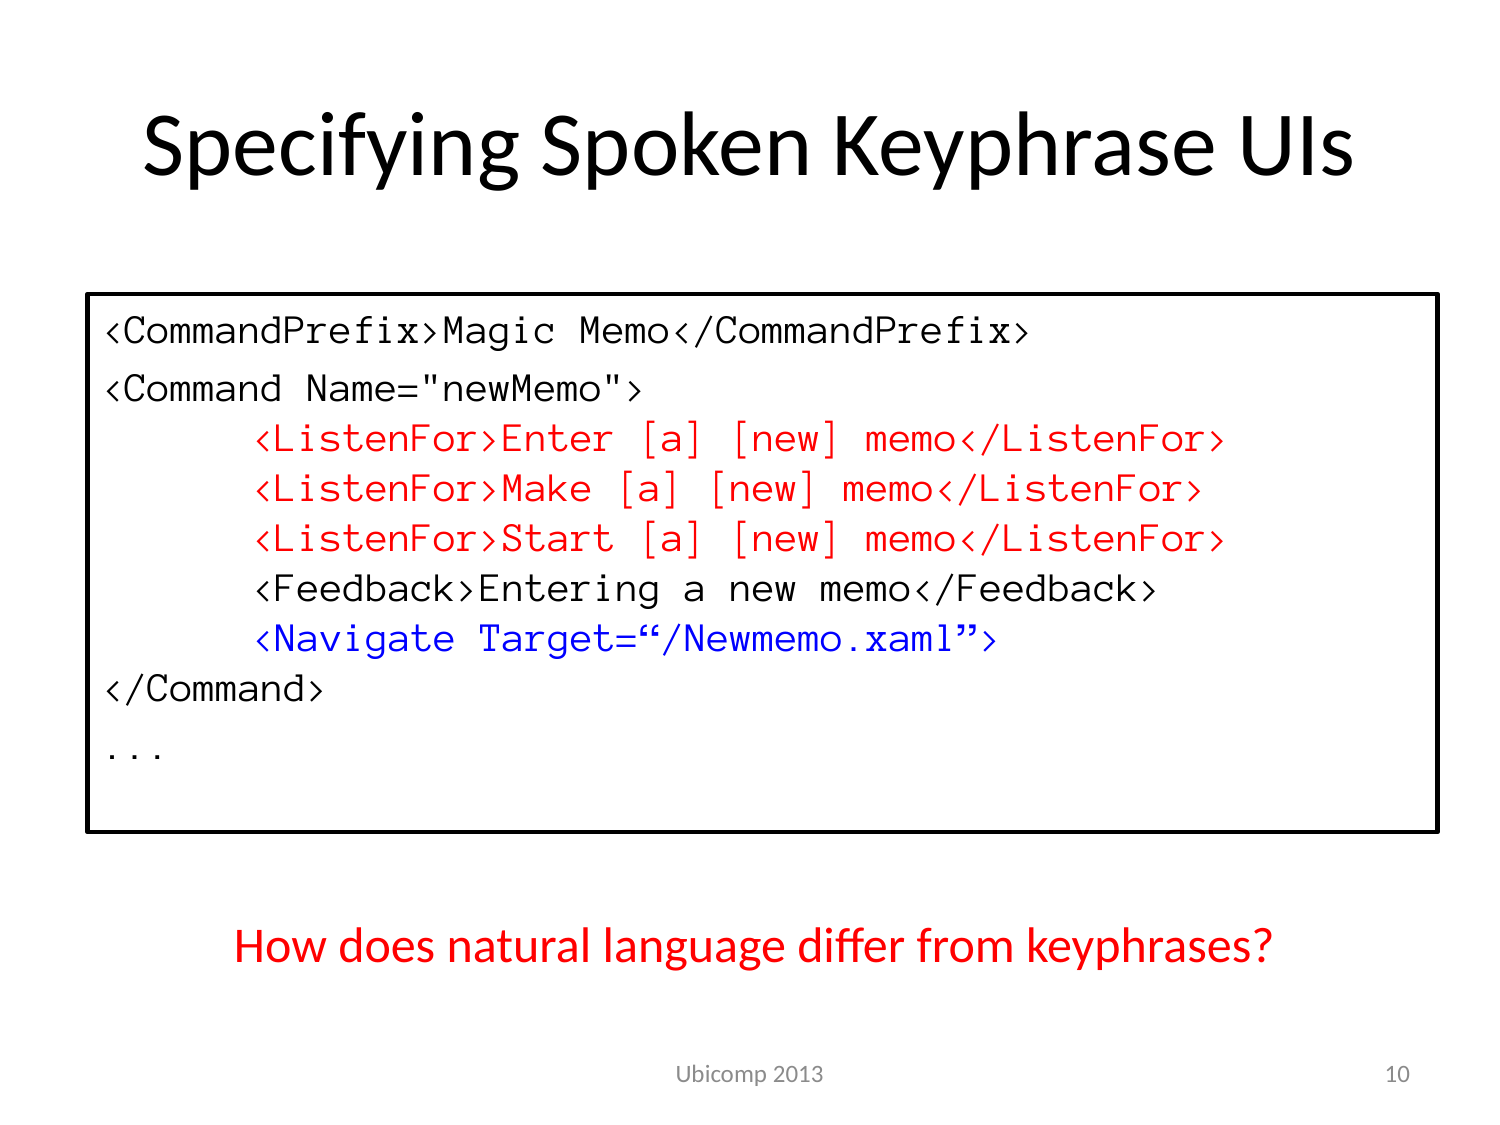

# Specifying Spoken Keyphrase UIs
<CommandPrefix>Magic Memo</CommandPrefix>
<Command Name="newMemo">
	<ListenFor>Enter [a] [new] memo</ListenFor>
	<ListenFor>Make [a] [new] memo</ListenFor>
	<ListenFor>Start [a] [new] memo</ListenFor>
	<Feedback>Entering a new memo</Feedback>
	<Navigate Target=“/Newmemo.xaml”>
</Command>
...
How does natural language differ from keyphrases?
Ubicomp 2013
10